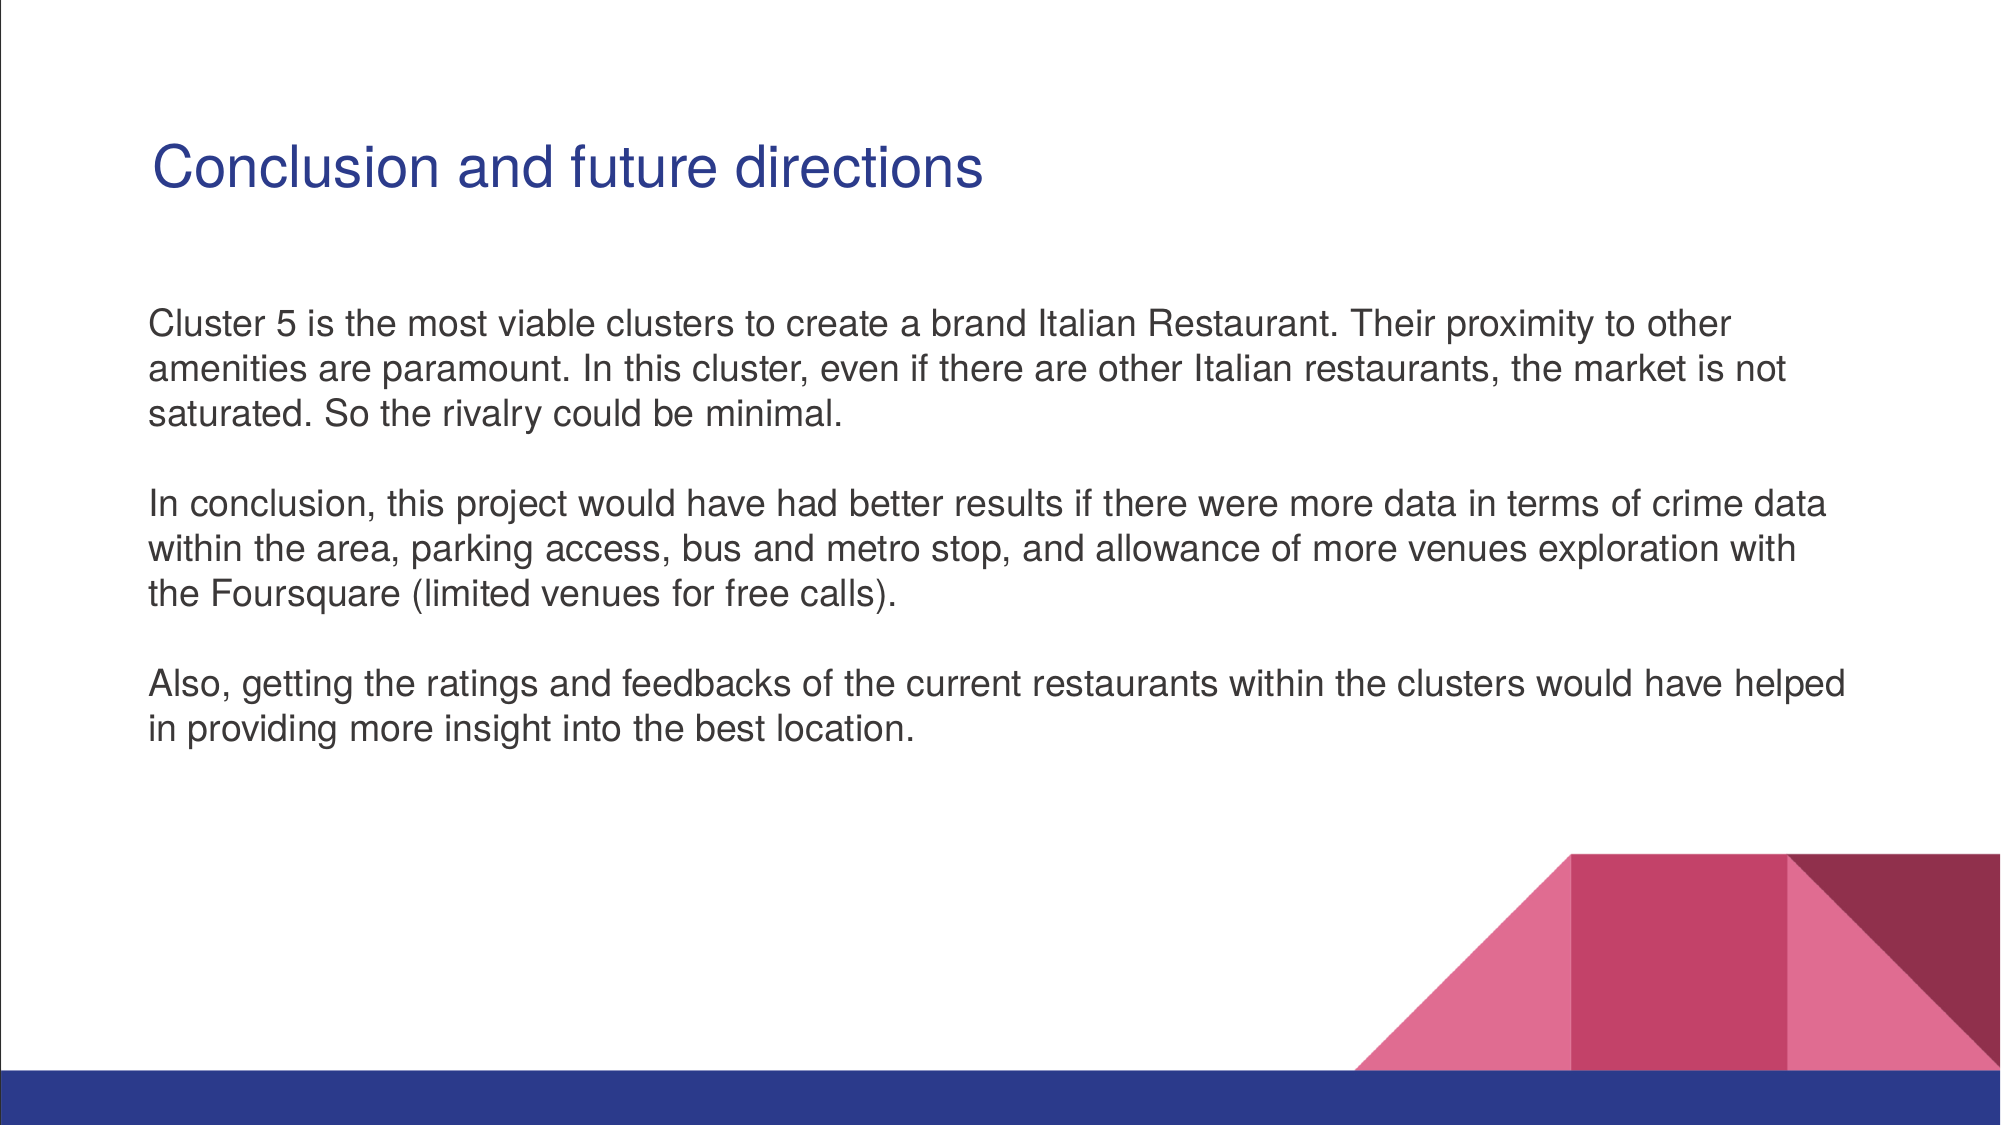

# Conclusion and future directions
Cluster 5 is the most viable clusters to create a brand Italian Restaurant. Their proximity to other amenities are paramount. In this cluster, even if there are other Italian restaurants, the market is not saturated. So the rivalry could be minimal.

In conclusion, this project would have had better results if there were more data in terms of crime data within the area, parking access, bus and metro stop, and allowance of more venues exploration with the Foursquare (limited venues for free calls).

Also, getting the ratings and feedbacks of the current restaurants within the clusters would have helped in providing more insight into the best location.